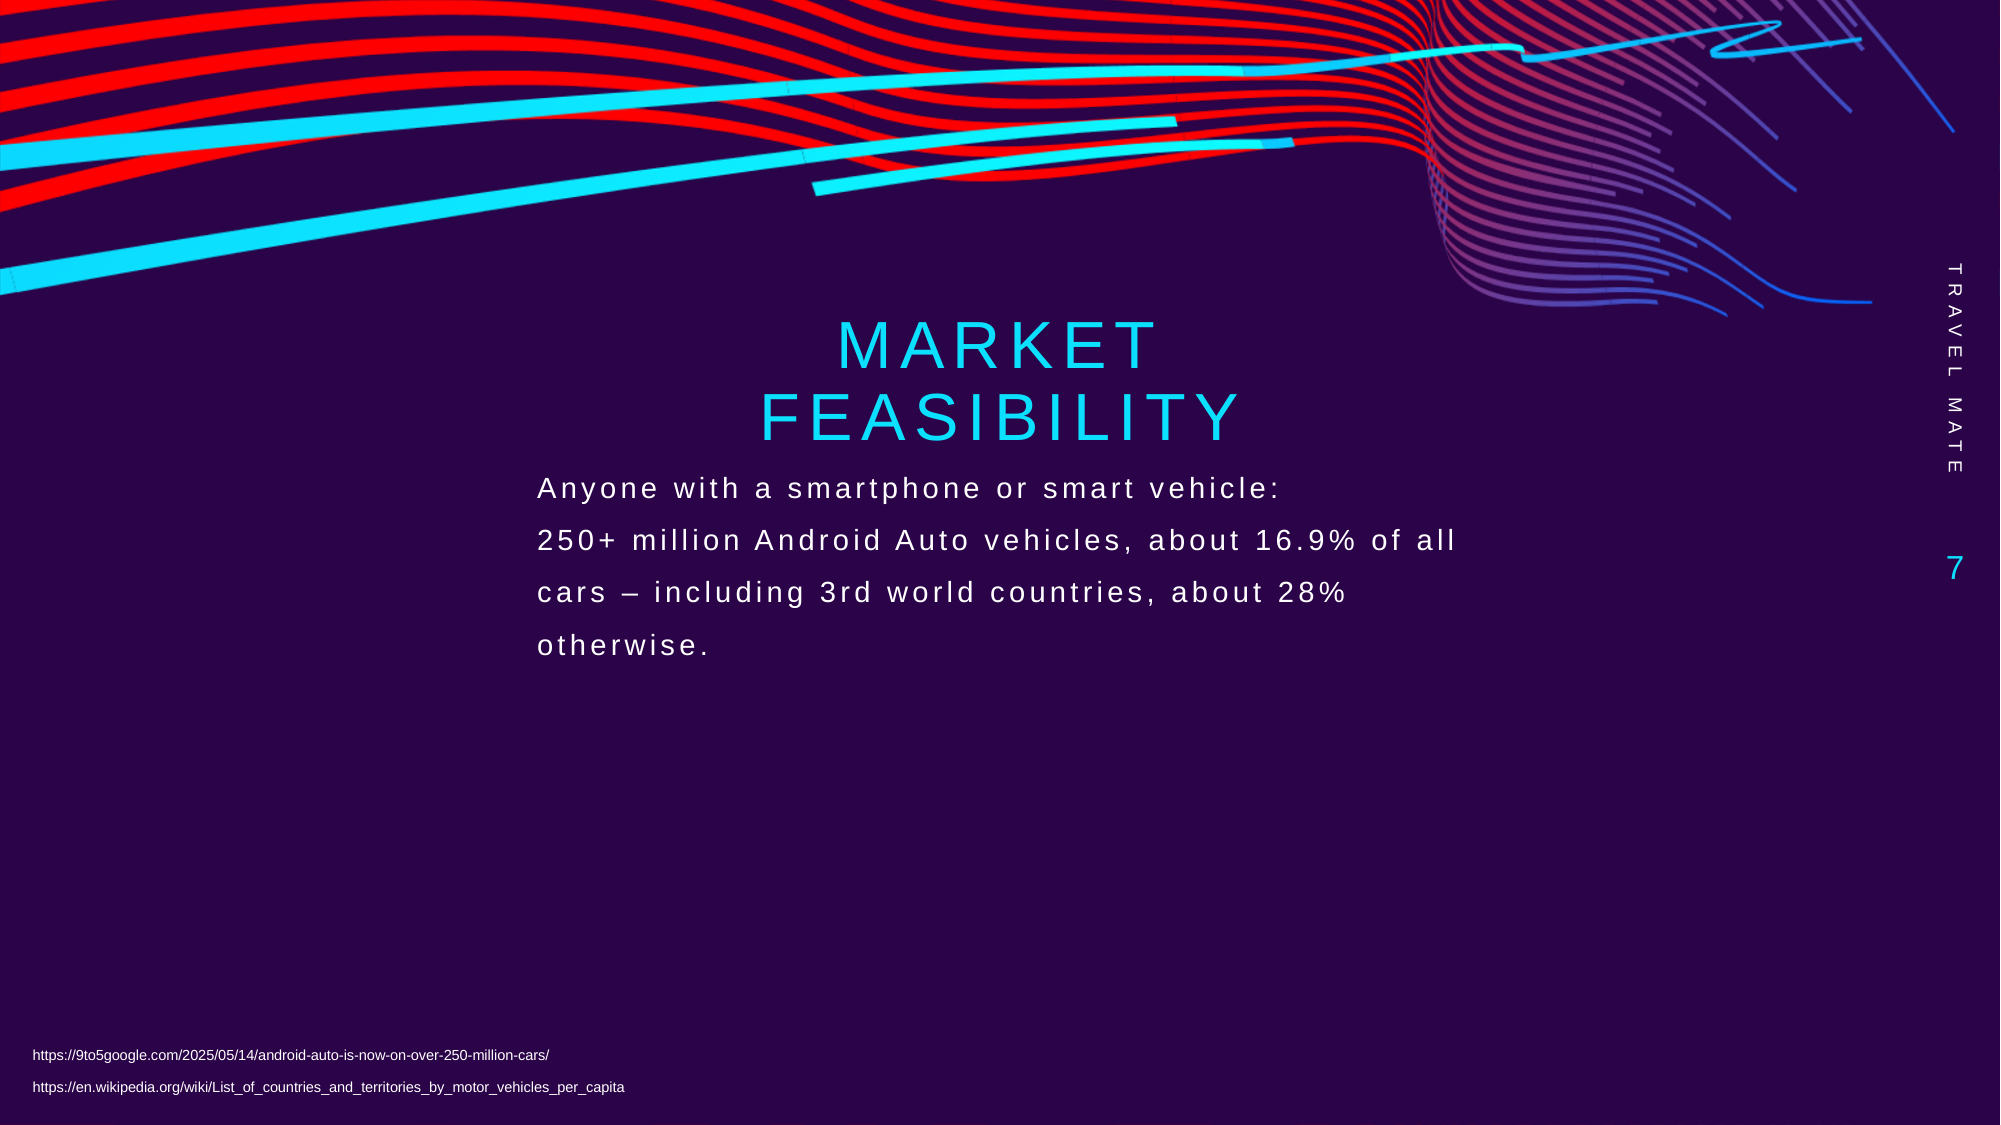

Travel Mate
# Market Feasibility
Anyone with a smartphone or smart vehicle:
250+ million Android Auto vehicles, about 16.9% of all cars – including 3rd world countries, about 28% otherwise.

7
https://9to5google.com/2025/05/14/android-auto-is-now-on-over-250-million-cars/​
https://en.wikipedia.org/wiki/List_of_countries_and_territories_by_motor_vehicles_per_capita